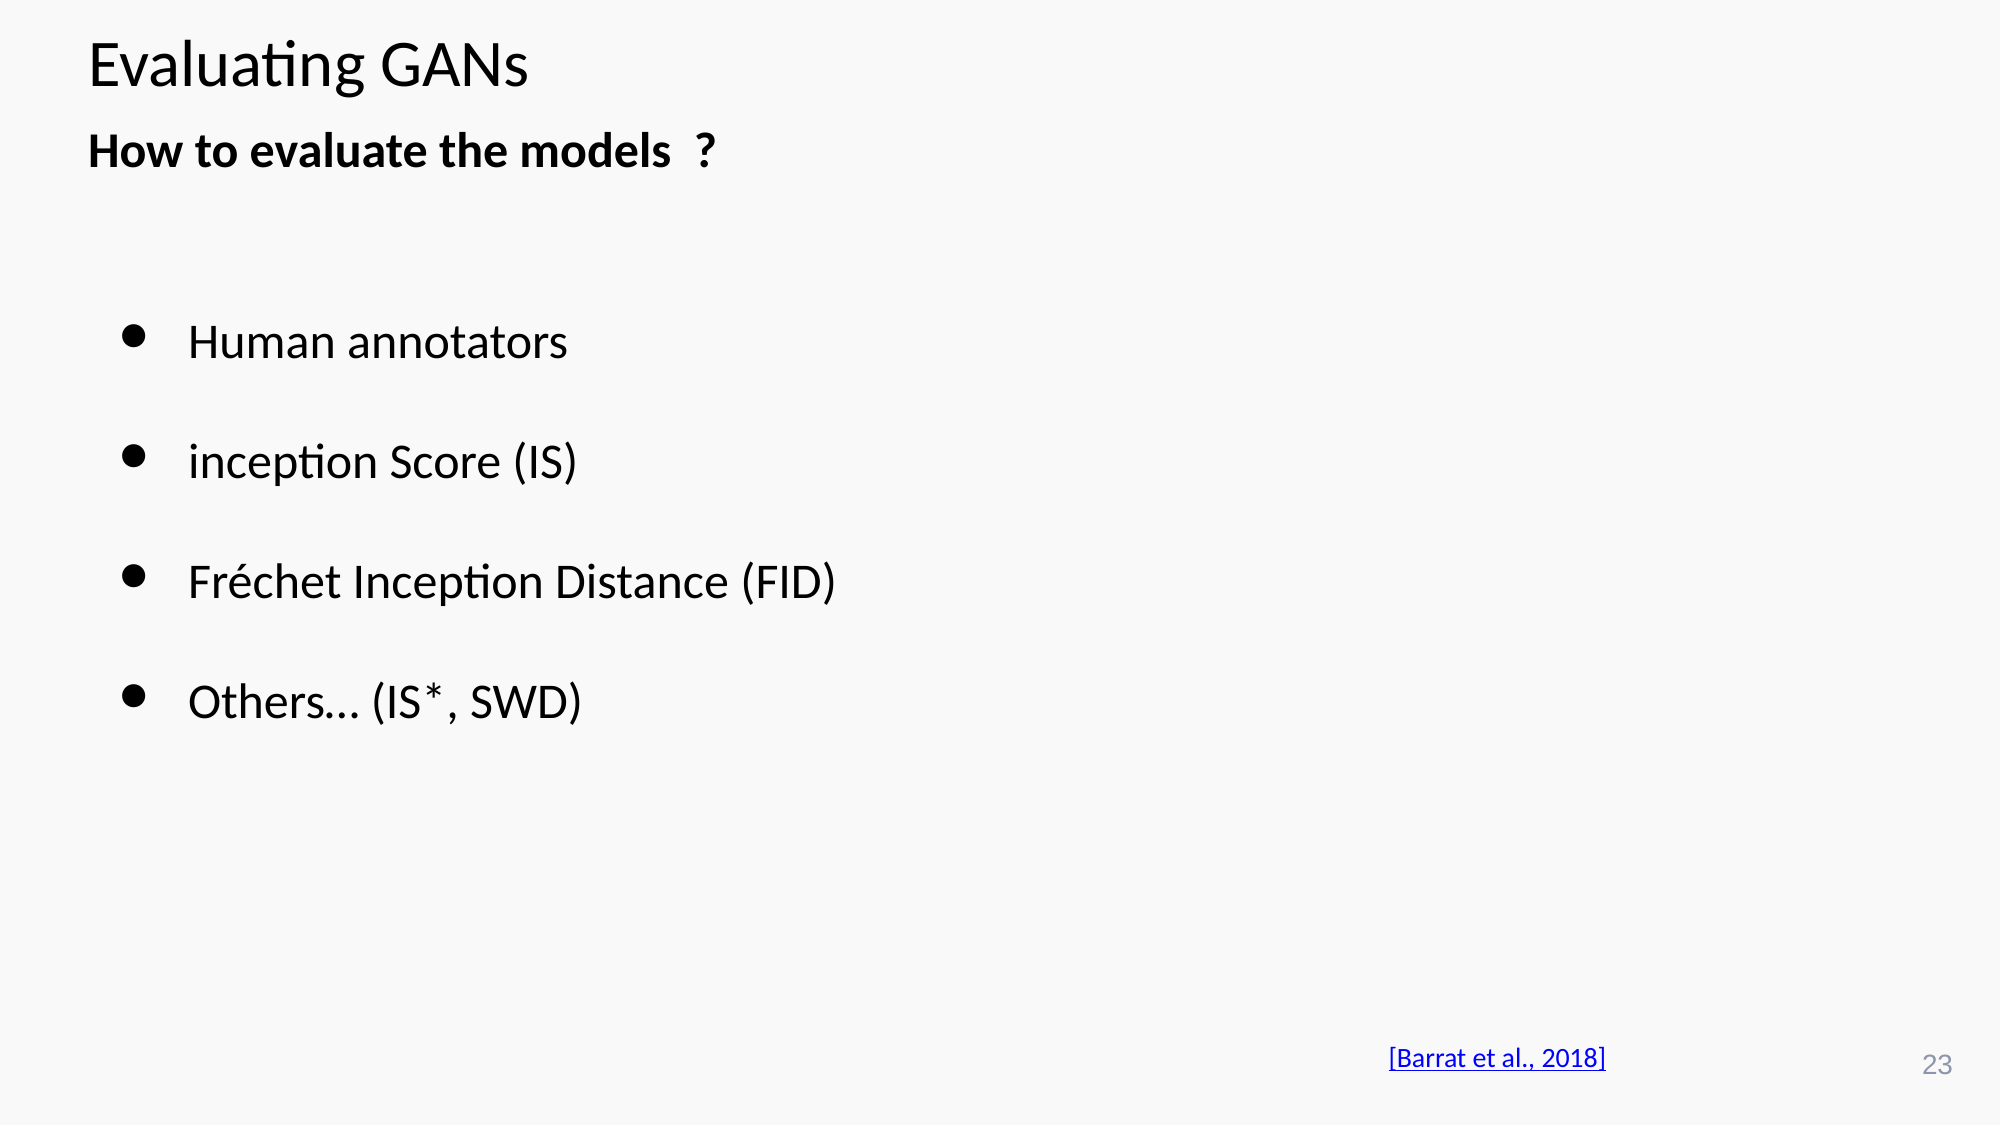

Evaluating GANs
# How to evaluate the models  ?
Human annotators

inception Score (IS)
Fréchet Inception Distance (FID)
Others… (IS*, SWD)
23
[Barrat et al., 2018]